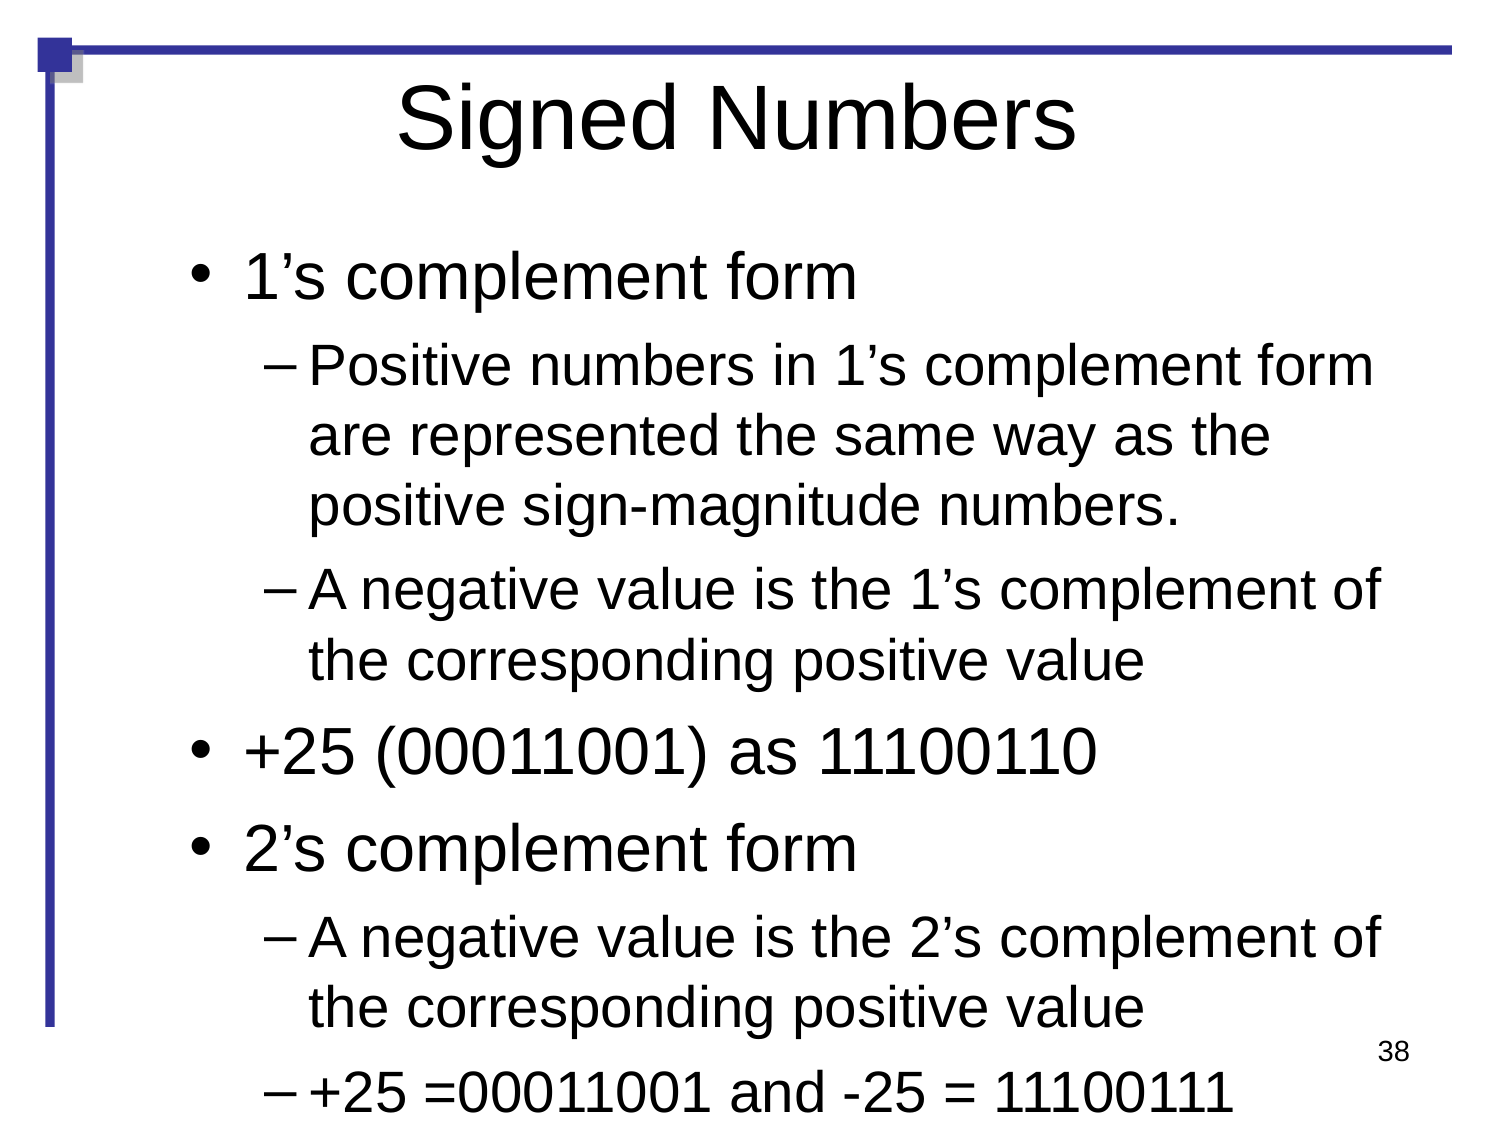

Signed Numbers
1’s complement form
Positive numbers in 1’s complement form are represented the same way as the positive sign-magnitude numbers.
A negative value is the 1’s complement of the corresponding positive value
+25 (00011001) as 11100110
2’s complement form
A negative value is the 2’s complement of the corresponding positive value
+25 =00011001 and -25 = 11100111

38